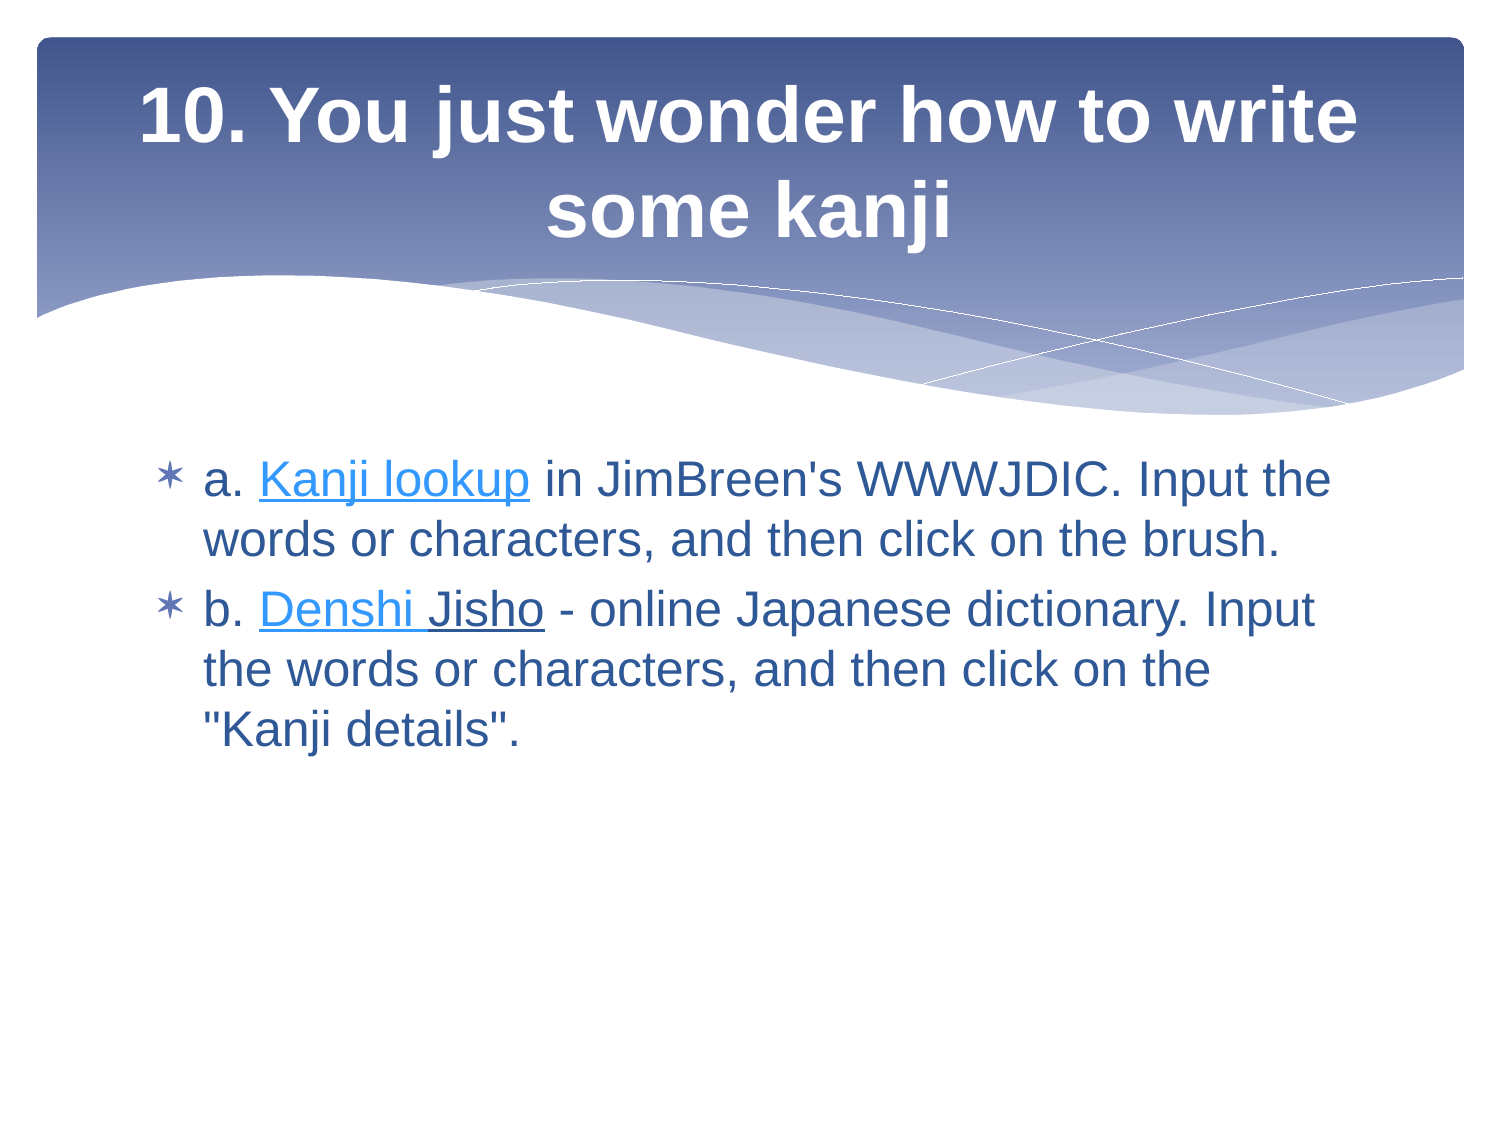

# 10. You just wonder how to write some kanji
a. Kanji lookup in JimBreen's WWWJDIC. Input the words or characters, and then click on the brush.
b. Denshi Jisho - online Japanese dictionary. Input the words or characters, and then click on the "Kanji details".